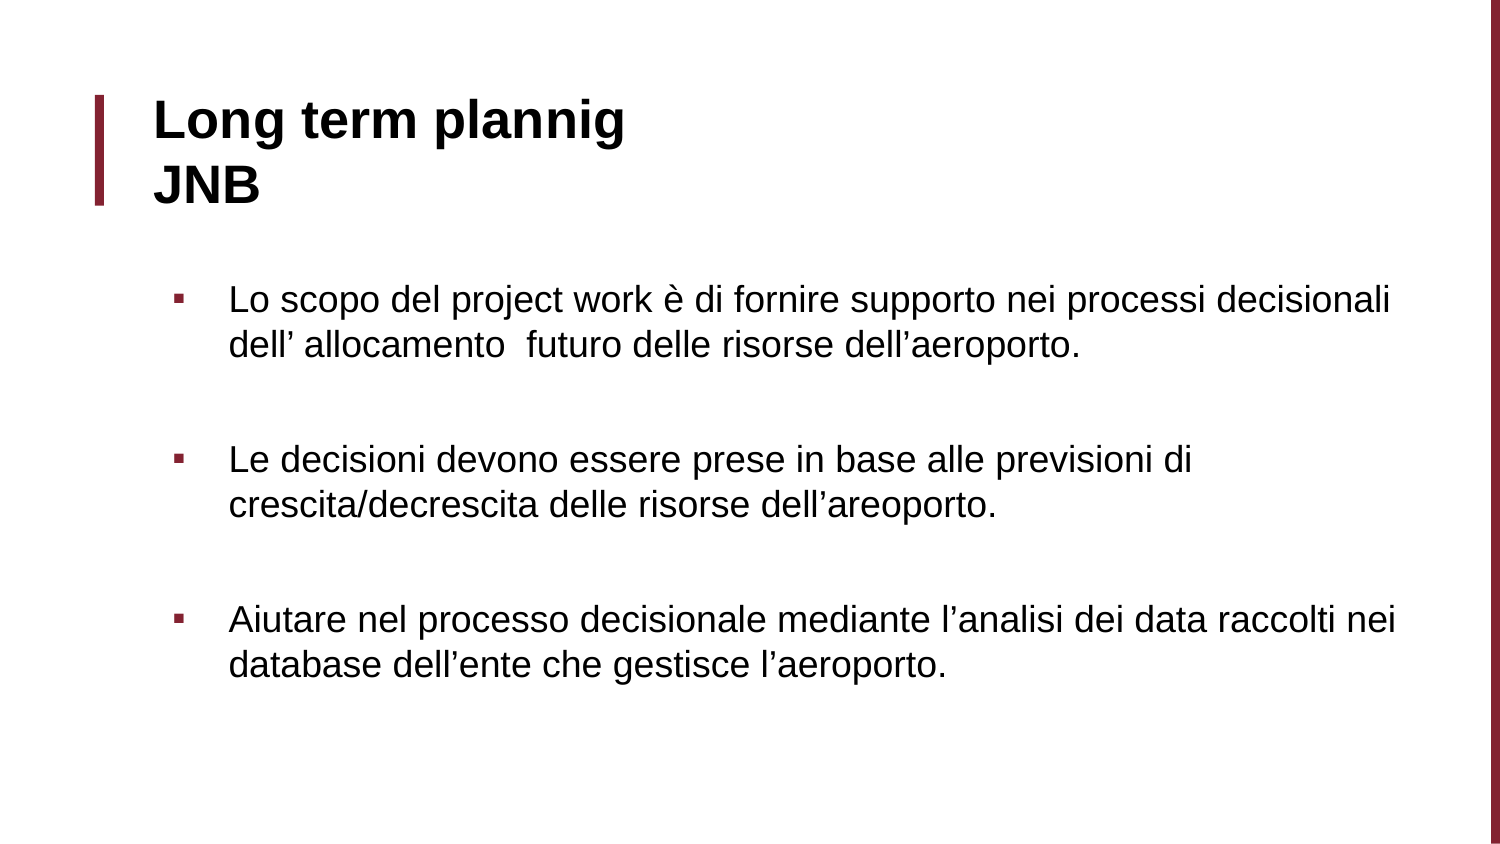

# Long term plannig JNB
Lo scopo del project work è di fornire supporto nei processi decisionali dell’ allocamento  futuro delle risorse dell’aeroporto.

Le decisioni devono essere prese in base alle previsioni di crescita/decrescita delle risorse dell’areoporto.

Aiutare nel processo decisionale mediante l’analisi dei data raccolti nei database dell’ente che gestisce l’aeroporto.